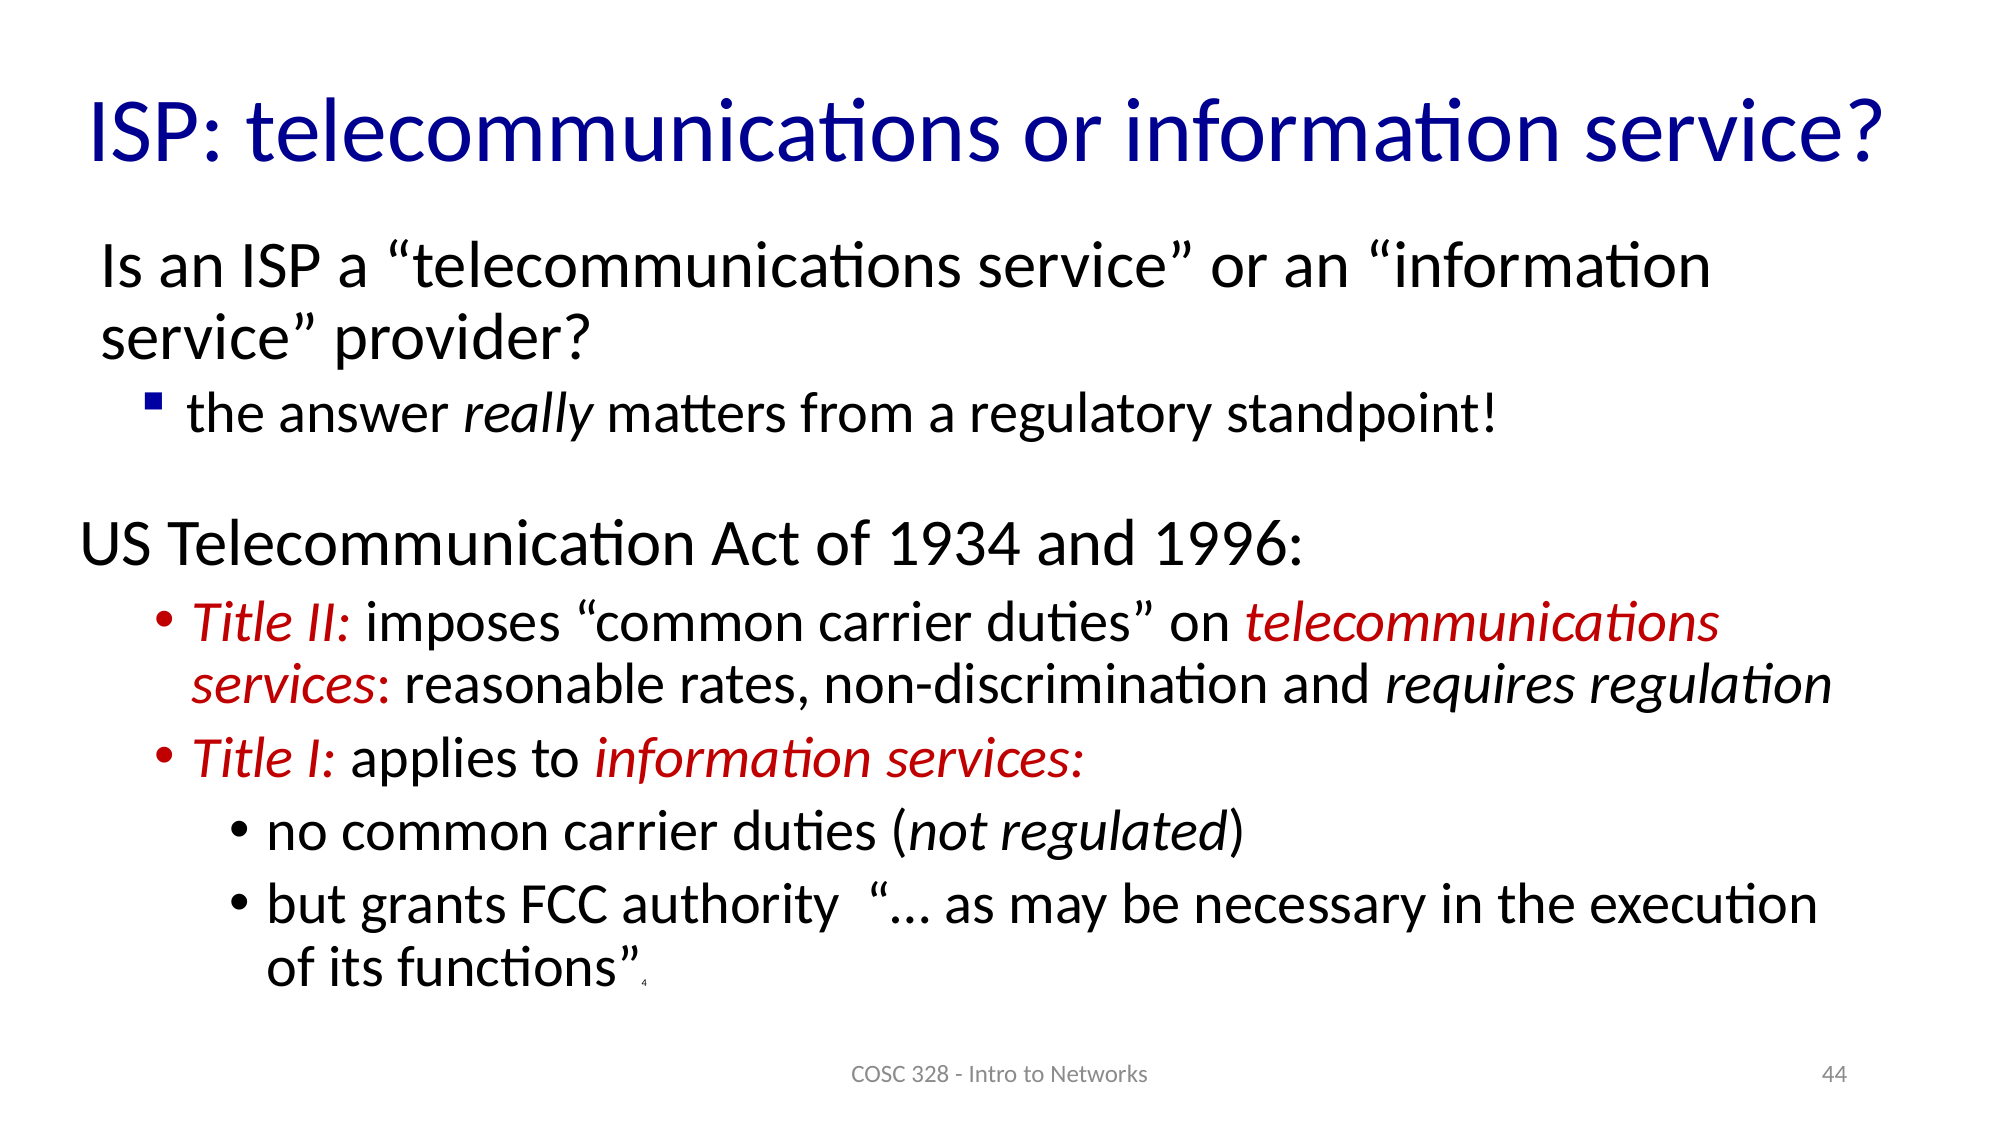

# ISP: telecommunications or information service?
Is an ISP a “telecommunications service” or an “information service” provider?
the answer really matters from a regulatory standpoint!
US Telecommunication Act of 1934 and 1996:
Title II: imposes “common carrier duties” on telecommunications services: reasonable rates, non-discrimination and requires regulation
Title I: applies to information services:
no common carrier duties (not regulated)
but grants FCC authority  “… as may be necessary in the execution of its functions”4
COSC 328 - Intro to Networks
44